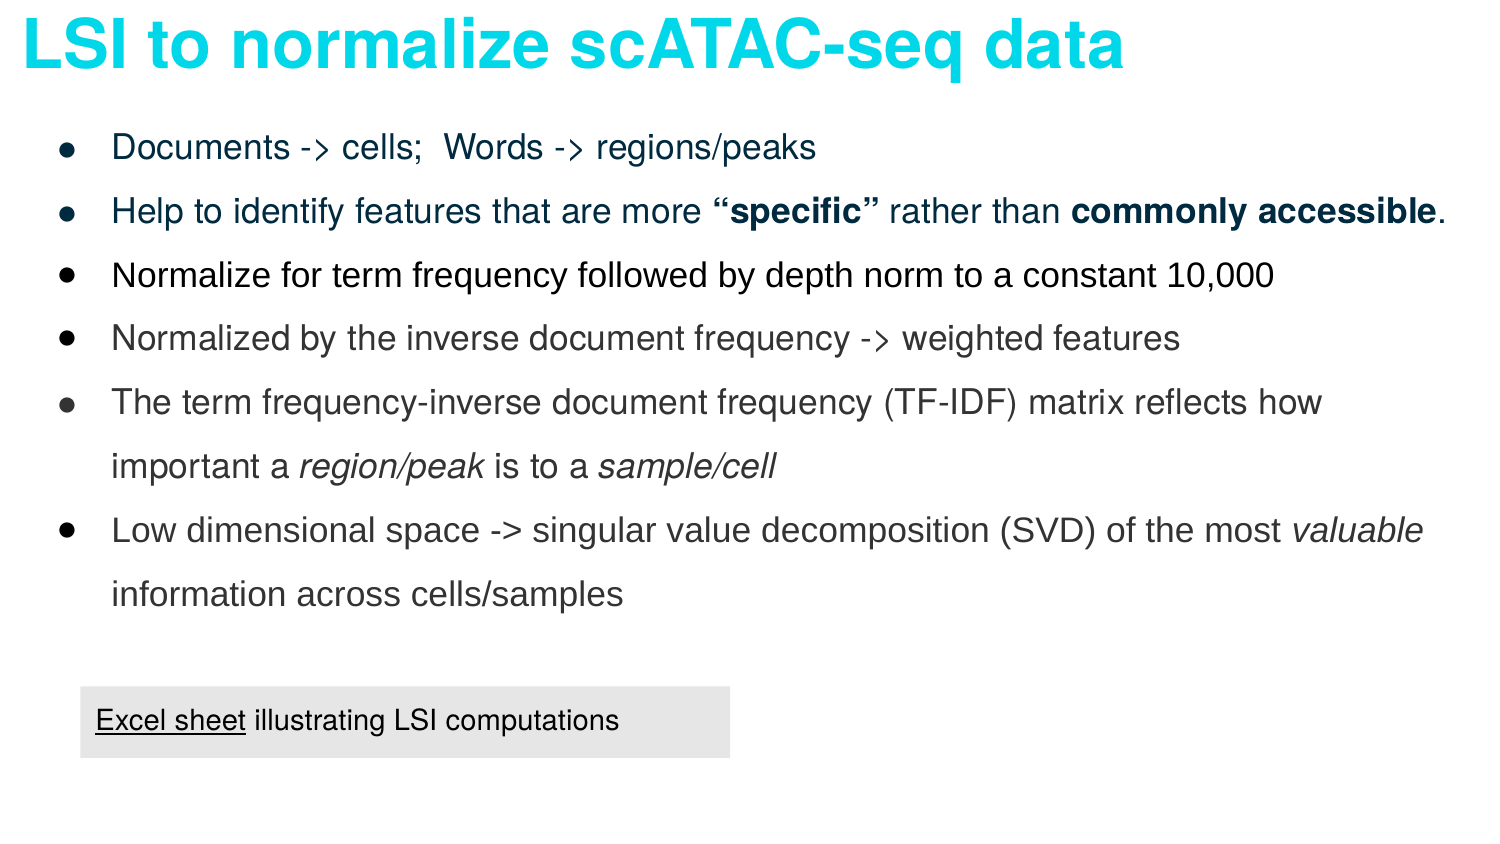

# LSI to normalize scATAC-seq data
Documents -> cells;  Words -> regions/peaks
Help to identify features that are more “specific” rather than commonly accessible.
Normalize for term frequency followed by depth norm to a constant 10,000
Normalized by the inverse document frequency -> weighted features
The term frequency-inverse document frequency (TF-IDF) matrix reflects how important a region/peak is to a sample/cell
Low dimensional space -> singular value decomposition (SVD) of the most valuable information across cells/samples
Excel sheet illustrating LSI computations